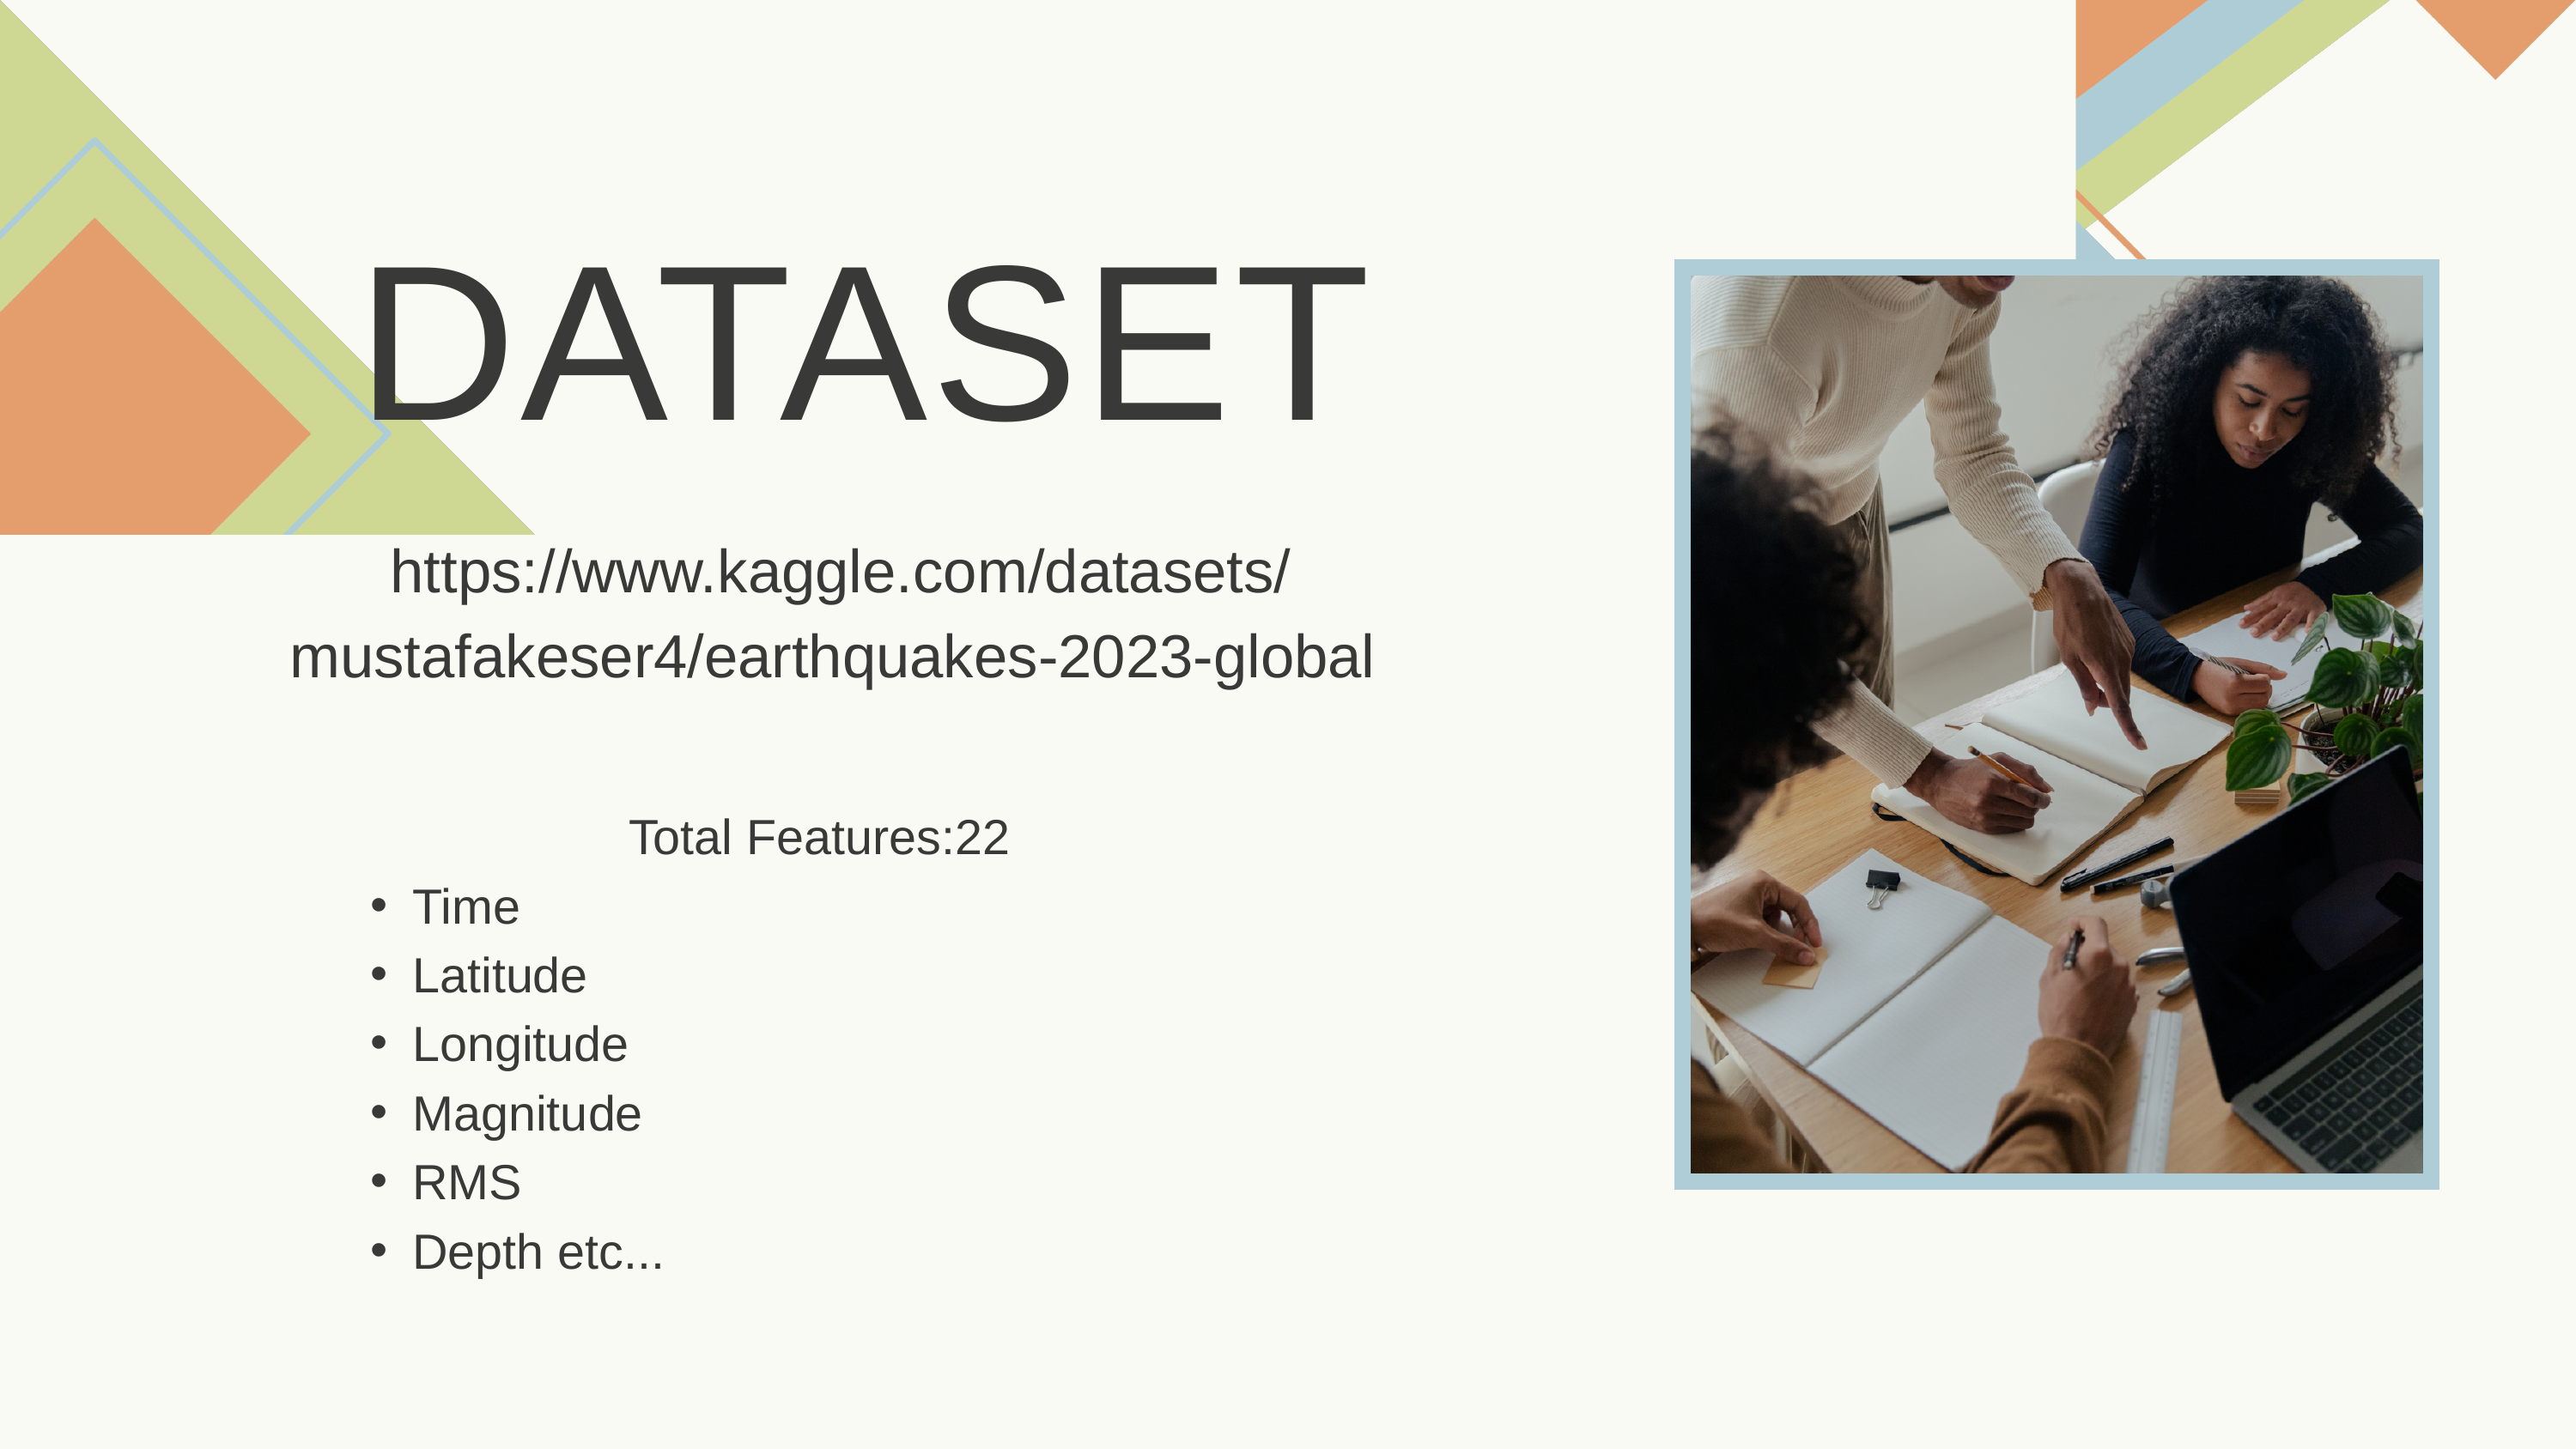

DATASET
https://www.kaggle.com/datasets/mustafakeser4/earthquakes-2023-global

Total Features:22
Time
Latitude
Longitude
Magnitude
RMS
Depth etc...